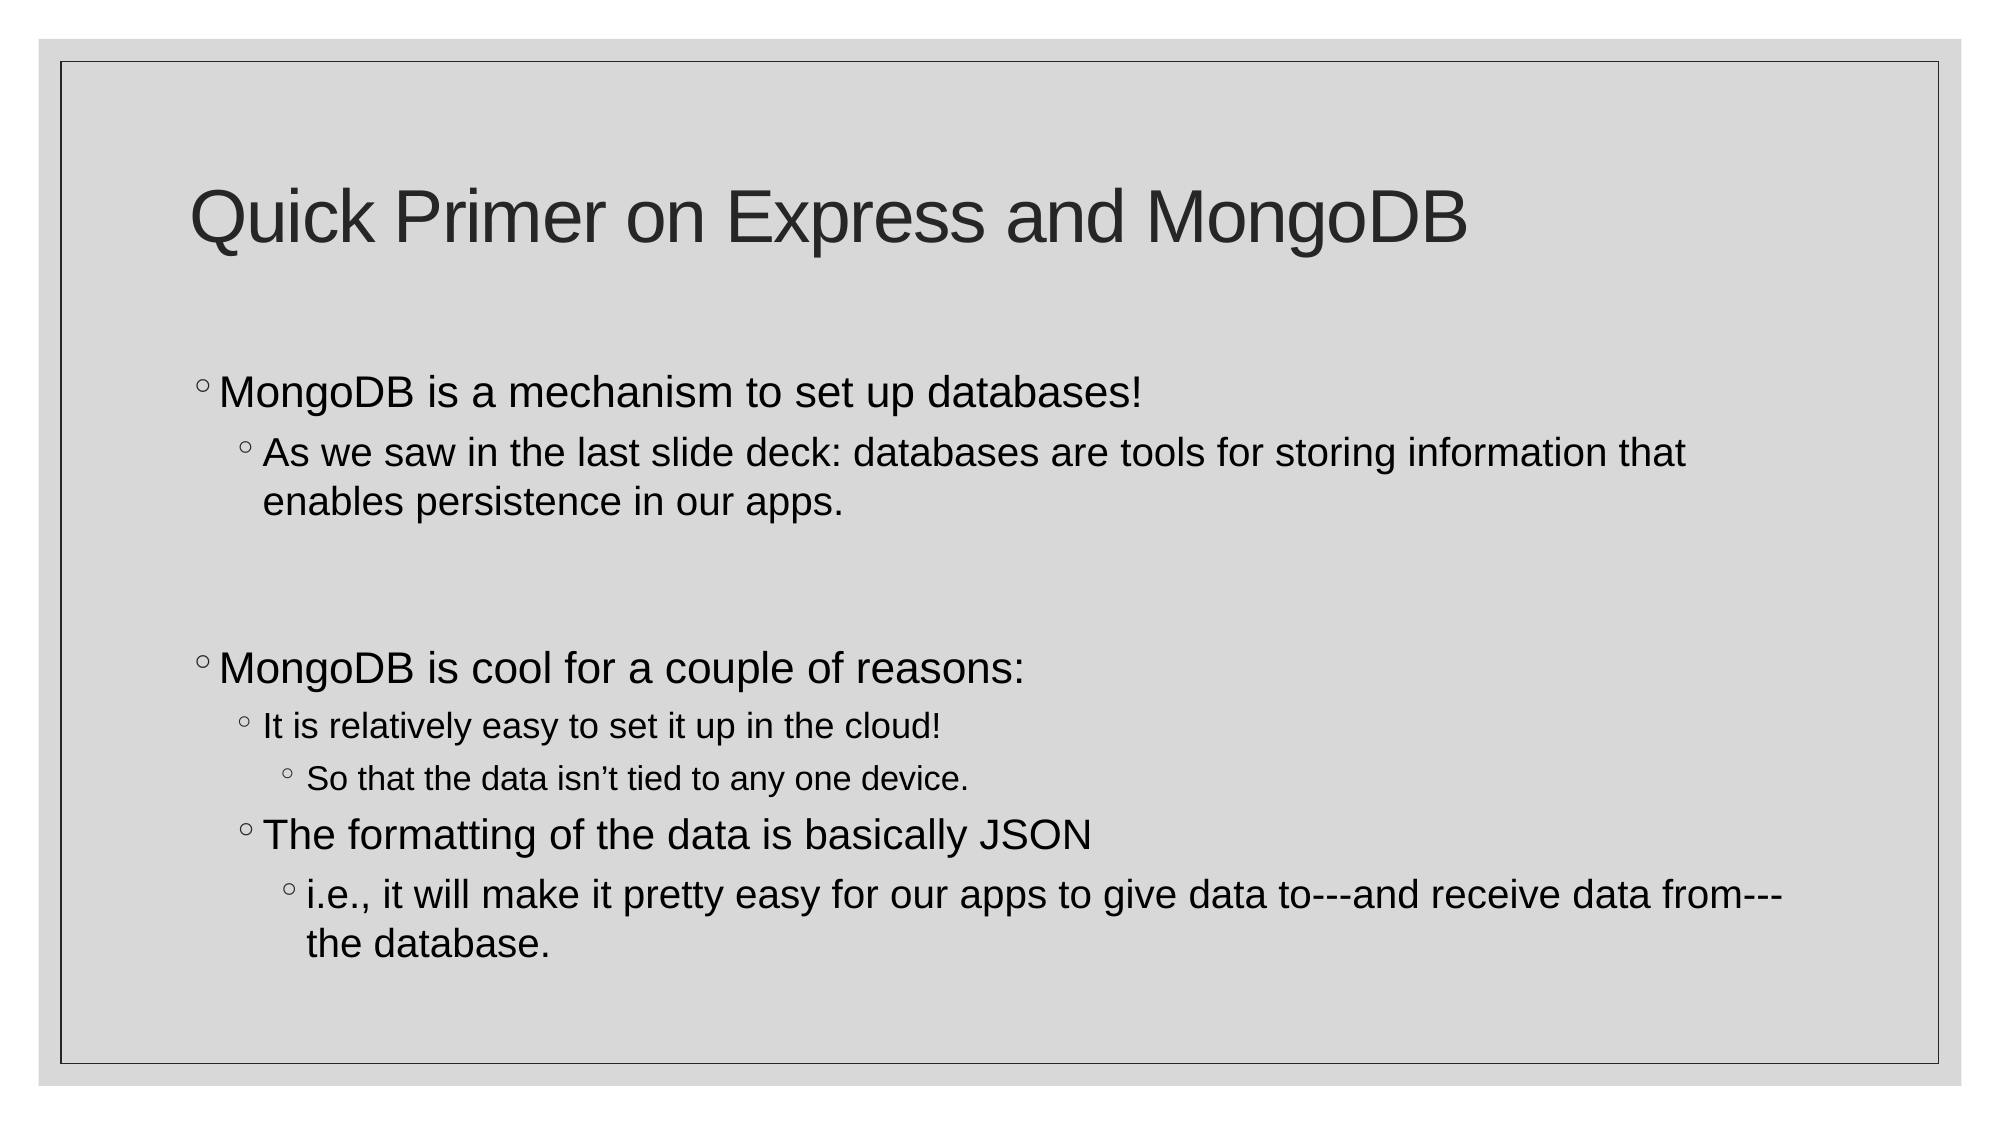

# Quick Primer on Express and MongoDB
MongoDB is a mechanism to set up databases!
As we saw in the last slide deck: databases are tools for storing information that enables persistence in our apps.

MongoDB is cool for a couple of reasons:
It is relatively easy to set it up in the cloud!
So that the data isn’t tied to any one device.
The formatting of the data is basically JSON
i.e., it will make it pretty easy for our apps to give data to---and receive data from---the database.